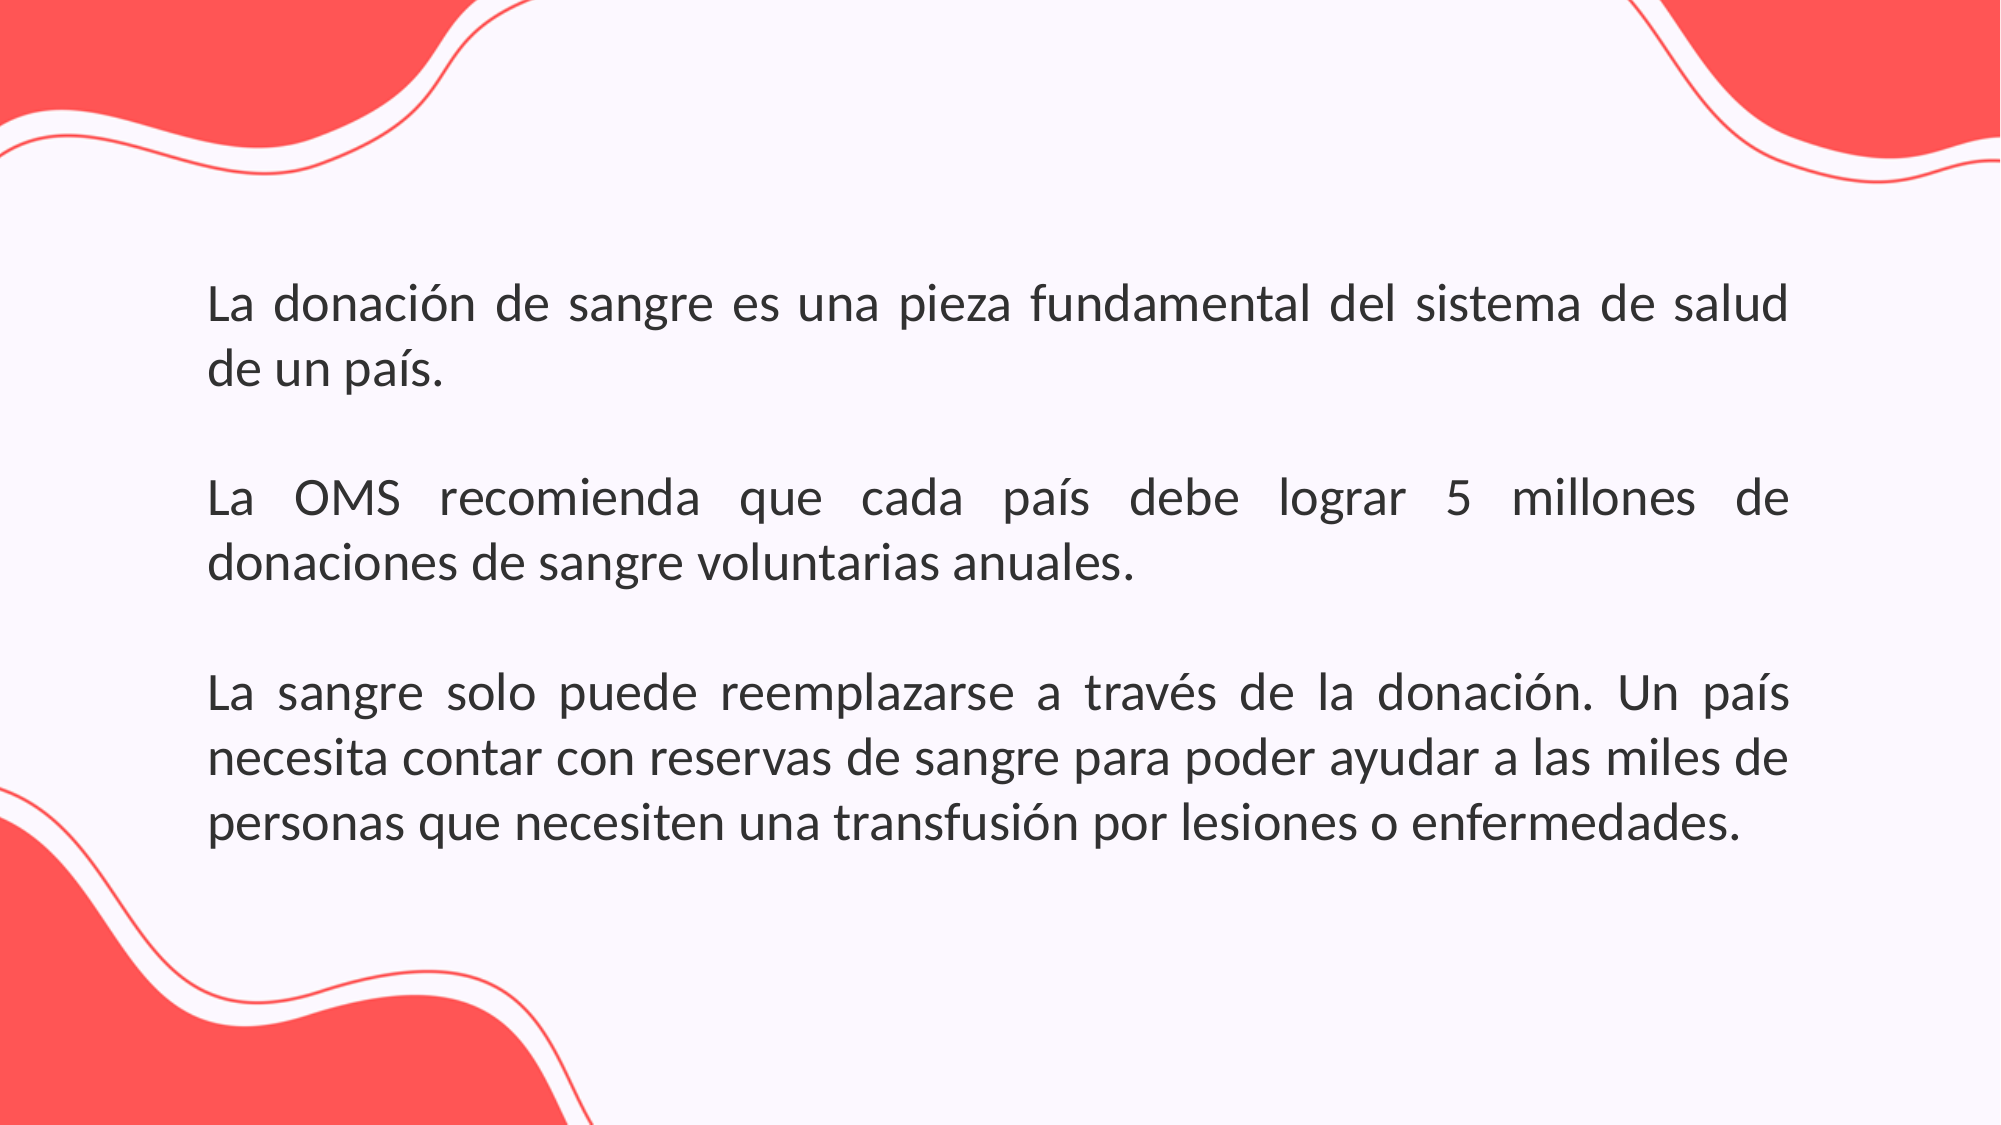

La donación de sangre es una pieza fundamental del sistema de salud de un país.

La OMS recomienda que cada país debe lograr 5 millones de donaciones de sangre voluntarias anuales.

La sangre solo puede reemplazarse a través de la donación. Un país necesita contar con reservas de sangre para poder ayudar a las miles de personas que necesiten una transfusión por lesiones o enfermedades.